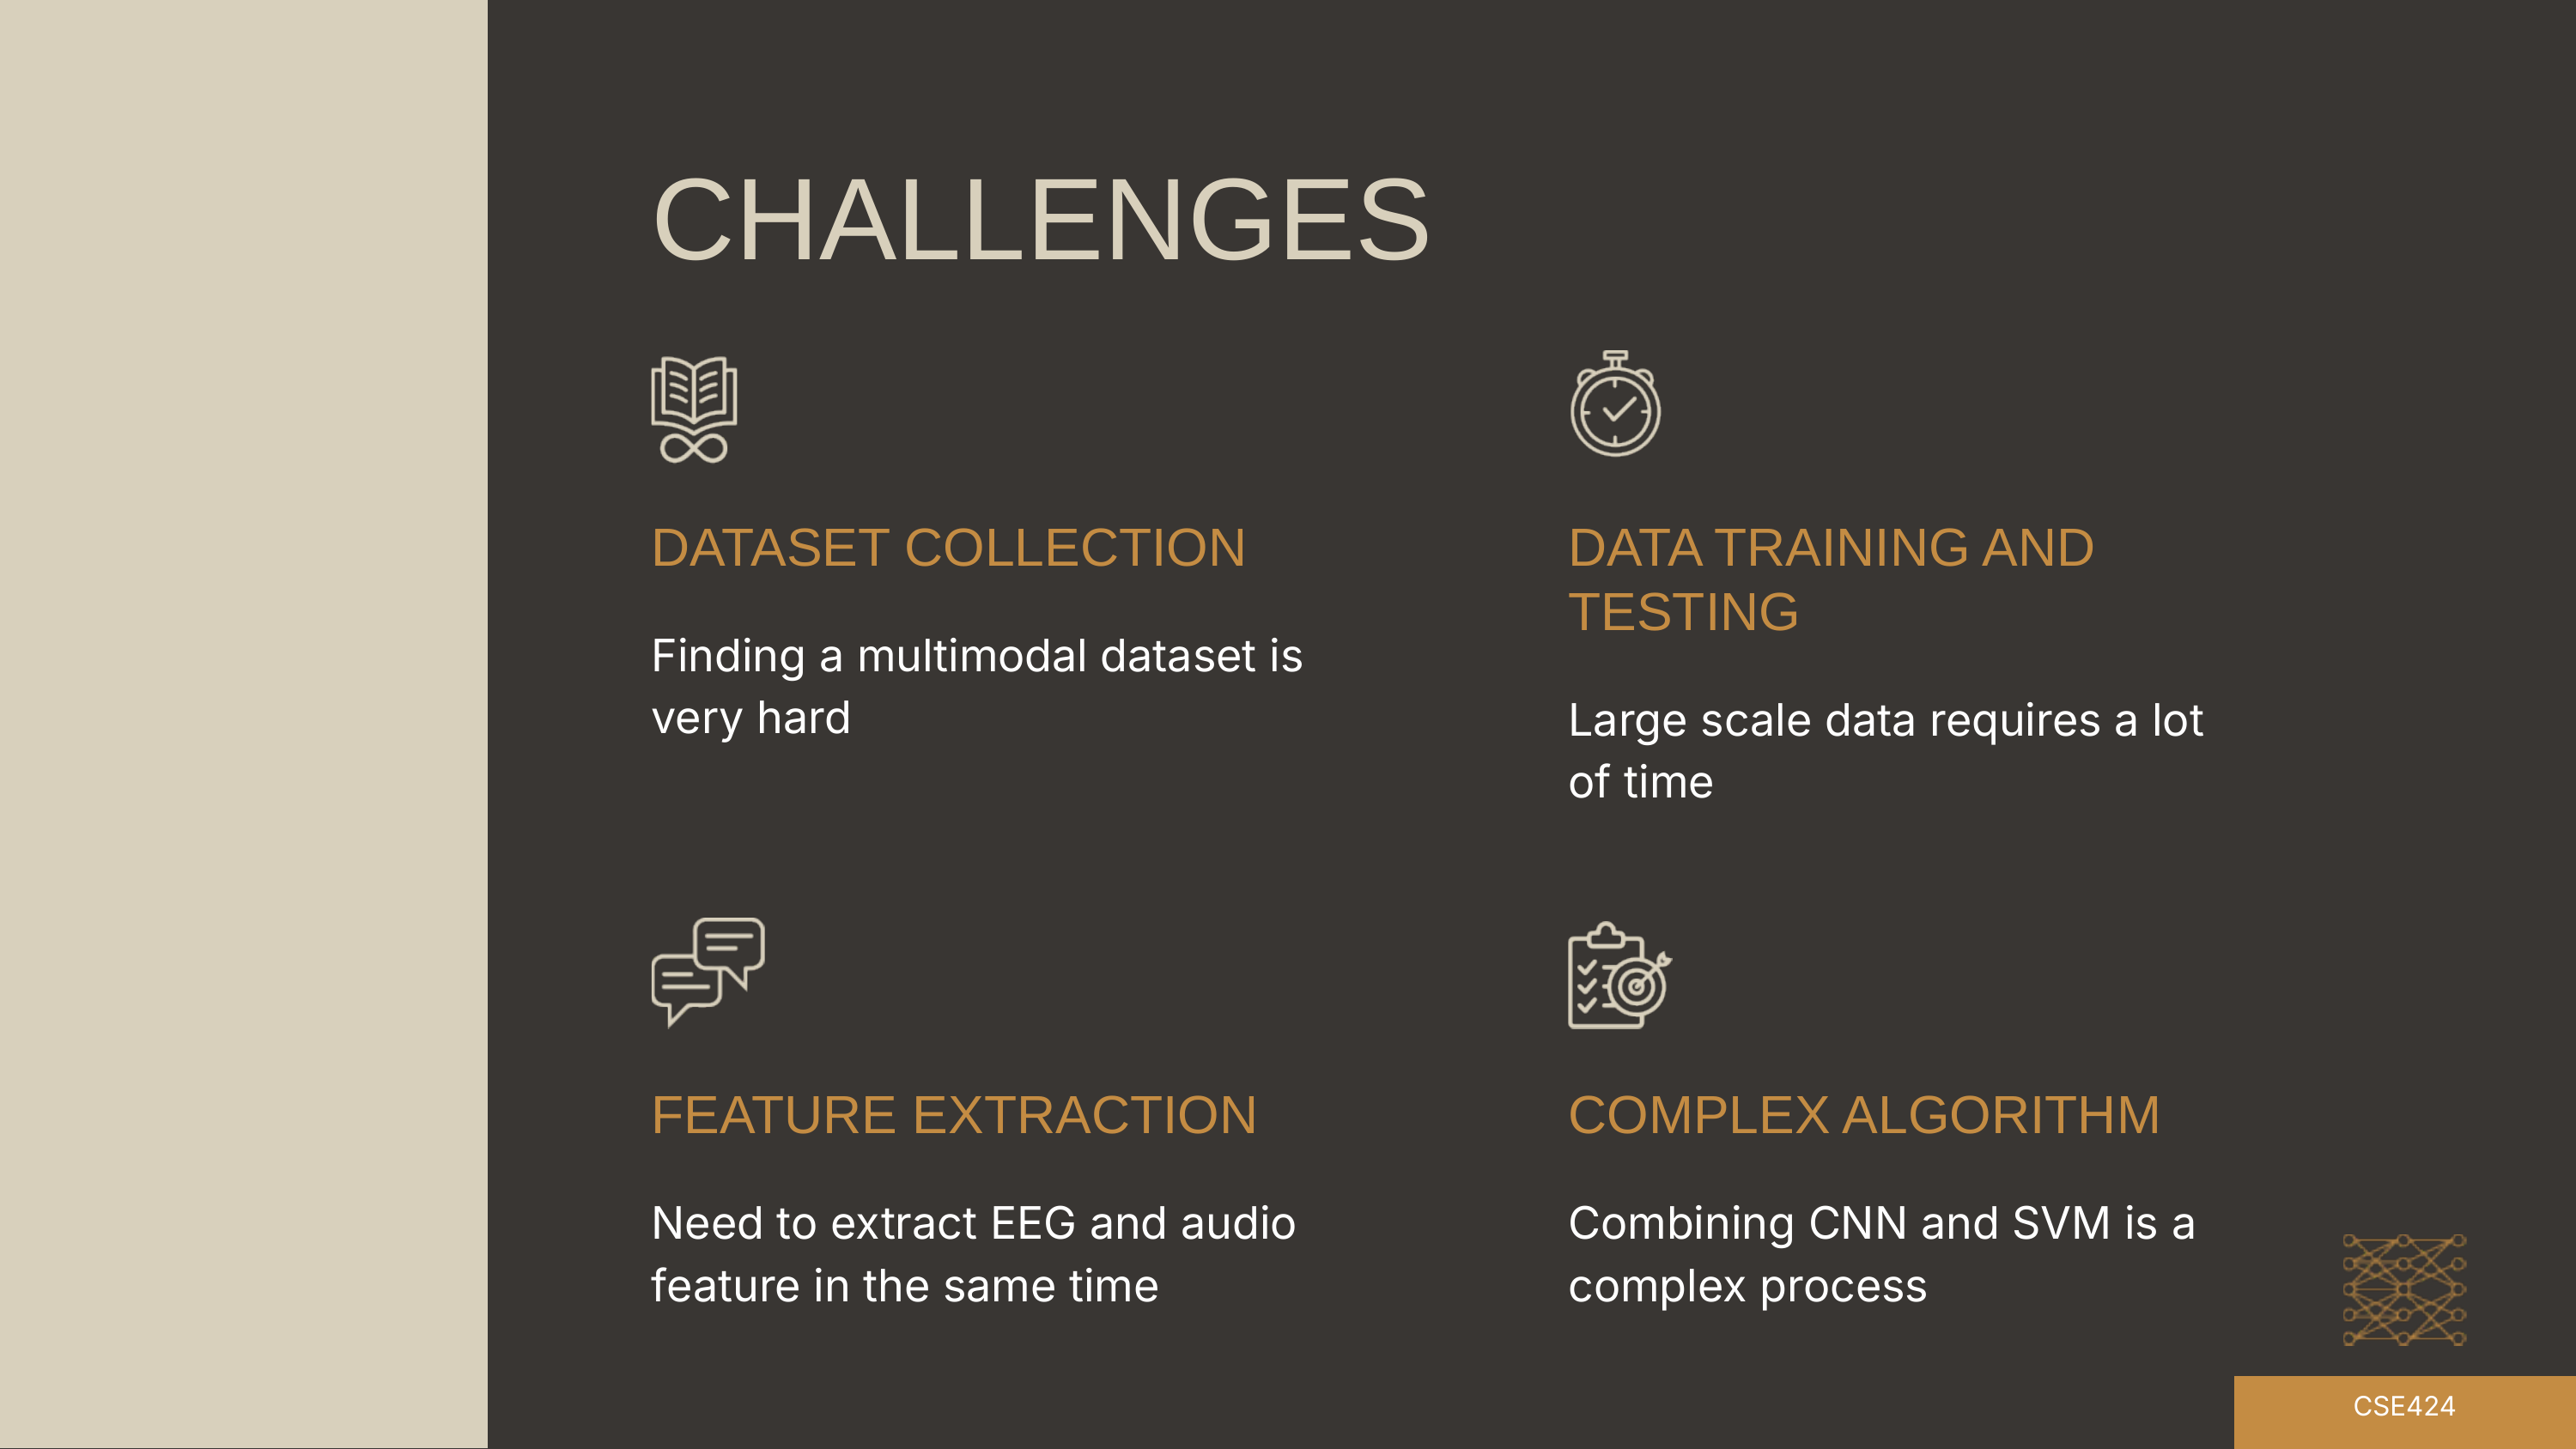

CHALLENGES

DATASET COLLECTION
Finding a multimodal dataset is very hard
DATA TRAINING AND TESTING
Large scale data requires a lot of time

FEATURE EXTRACTION
Need to extract EEG and audio feature in the same time
COMPLEX ALGORITHM
Combining CNN and SVM is a complex process

CSE424